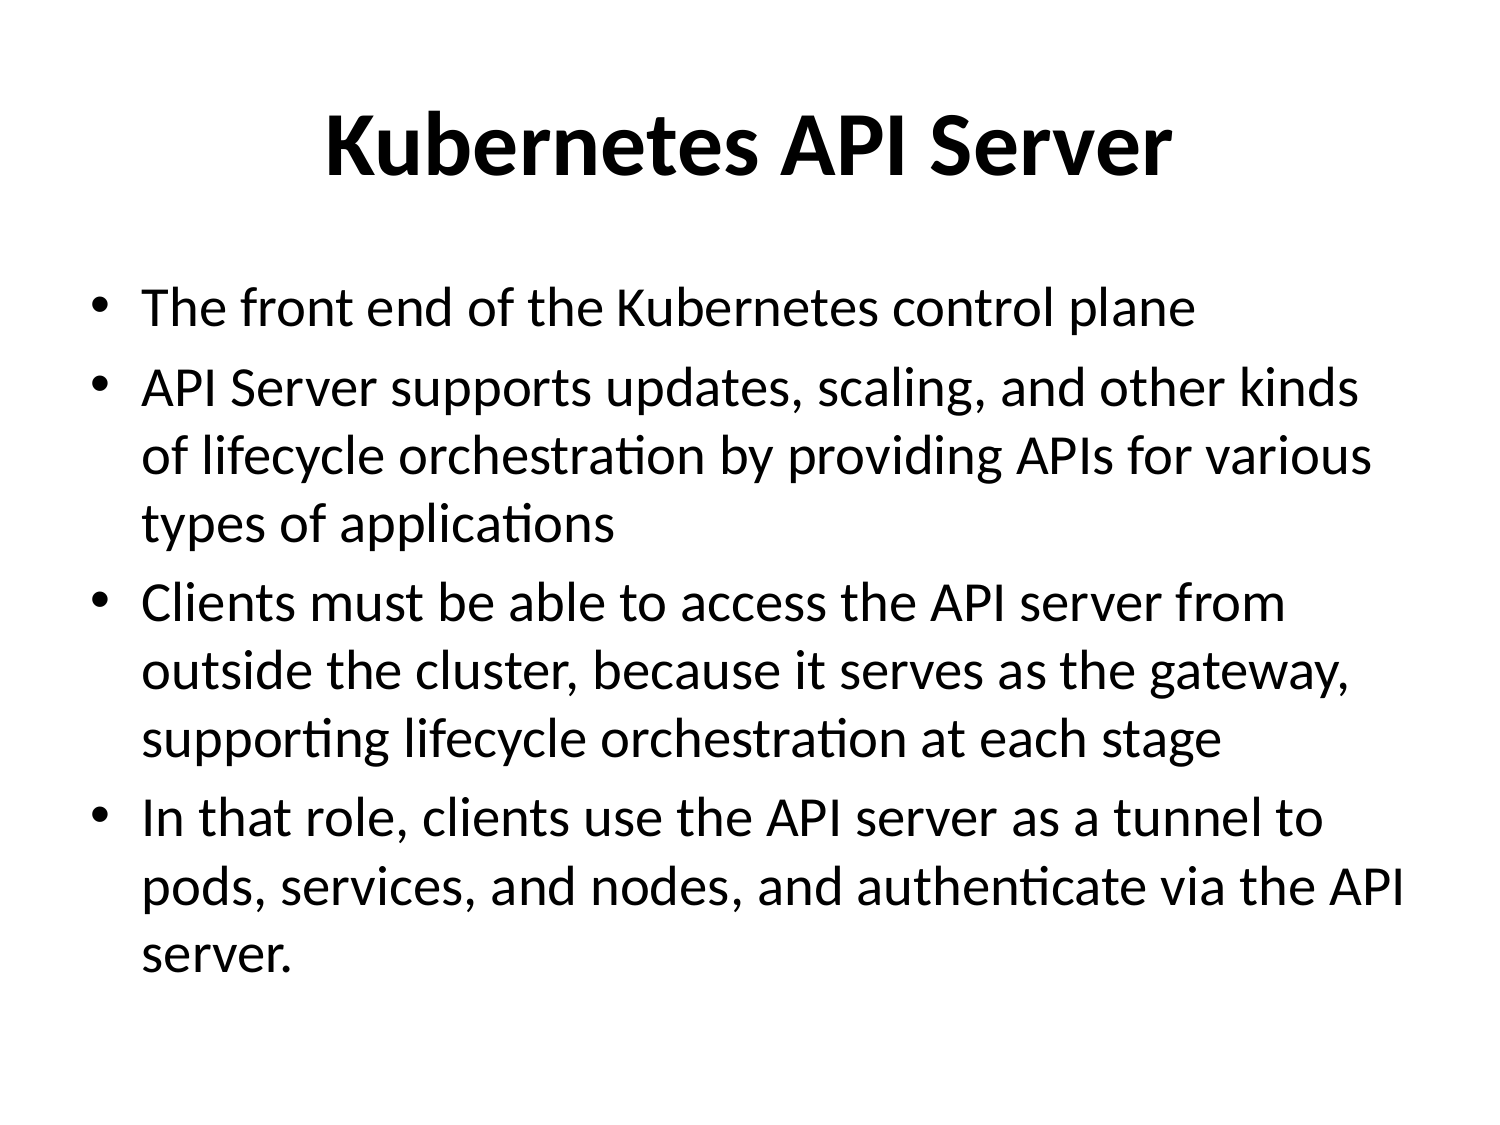

# Kubernetes API Server
The front end of the Kubernetes control plane
API Server supports updates, scaling, and other kinds of lifecycle orchestration by providing APIs for various types of applications
Clients must be able to access the API server from outside the cluster, because it serves as the gateway, supporting lifecycle orchestration at each stage
In that role, clients use the API server as a tunnel to pods, services, and nodes, and authenticate via the API server.